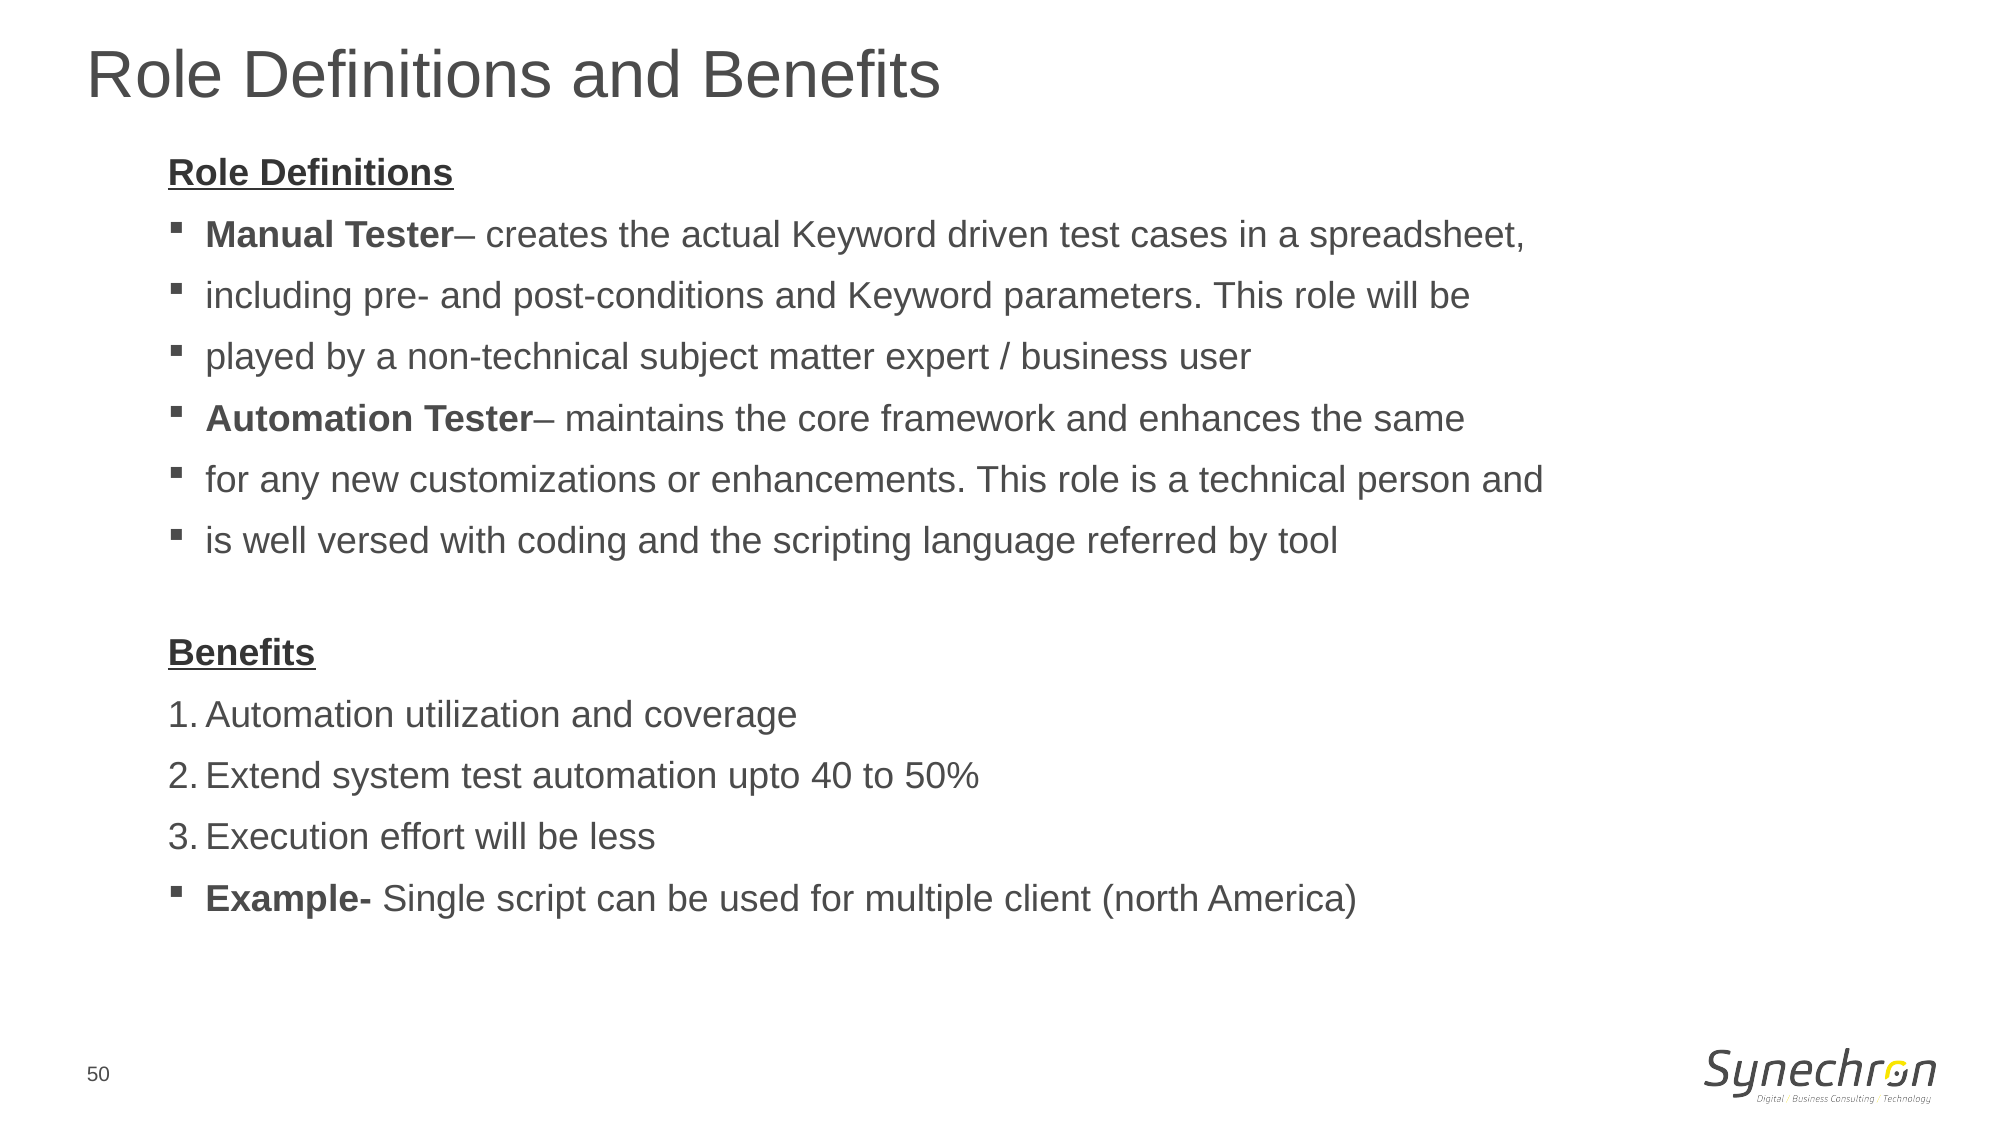

Role Definitions and Benefits
Role Definitions
Manual Tester– creates the actual Keyword driven test cases in a spreadsheet,
including pre- and post-conditions and Keyword parameters. This role will be
played by a non-technical subject matter expert / business user
Automation Tester– maintains the core framework and enhances the same
for any new customizations or enhancements. This role is a technical person and
is well versed with coding and the scripting language referred by tool

Benefits
Automation utilization and coverage
Extend system test automation upto 40 to 50%
Execution effort will be less
Example- Single script can be used for multiple client (north America)

50